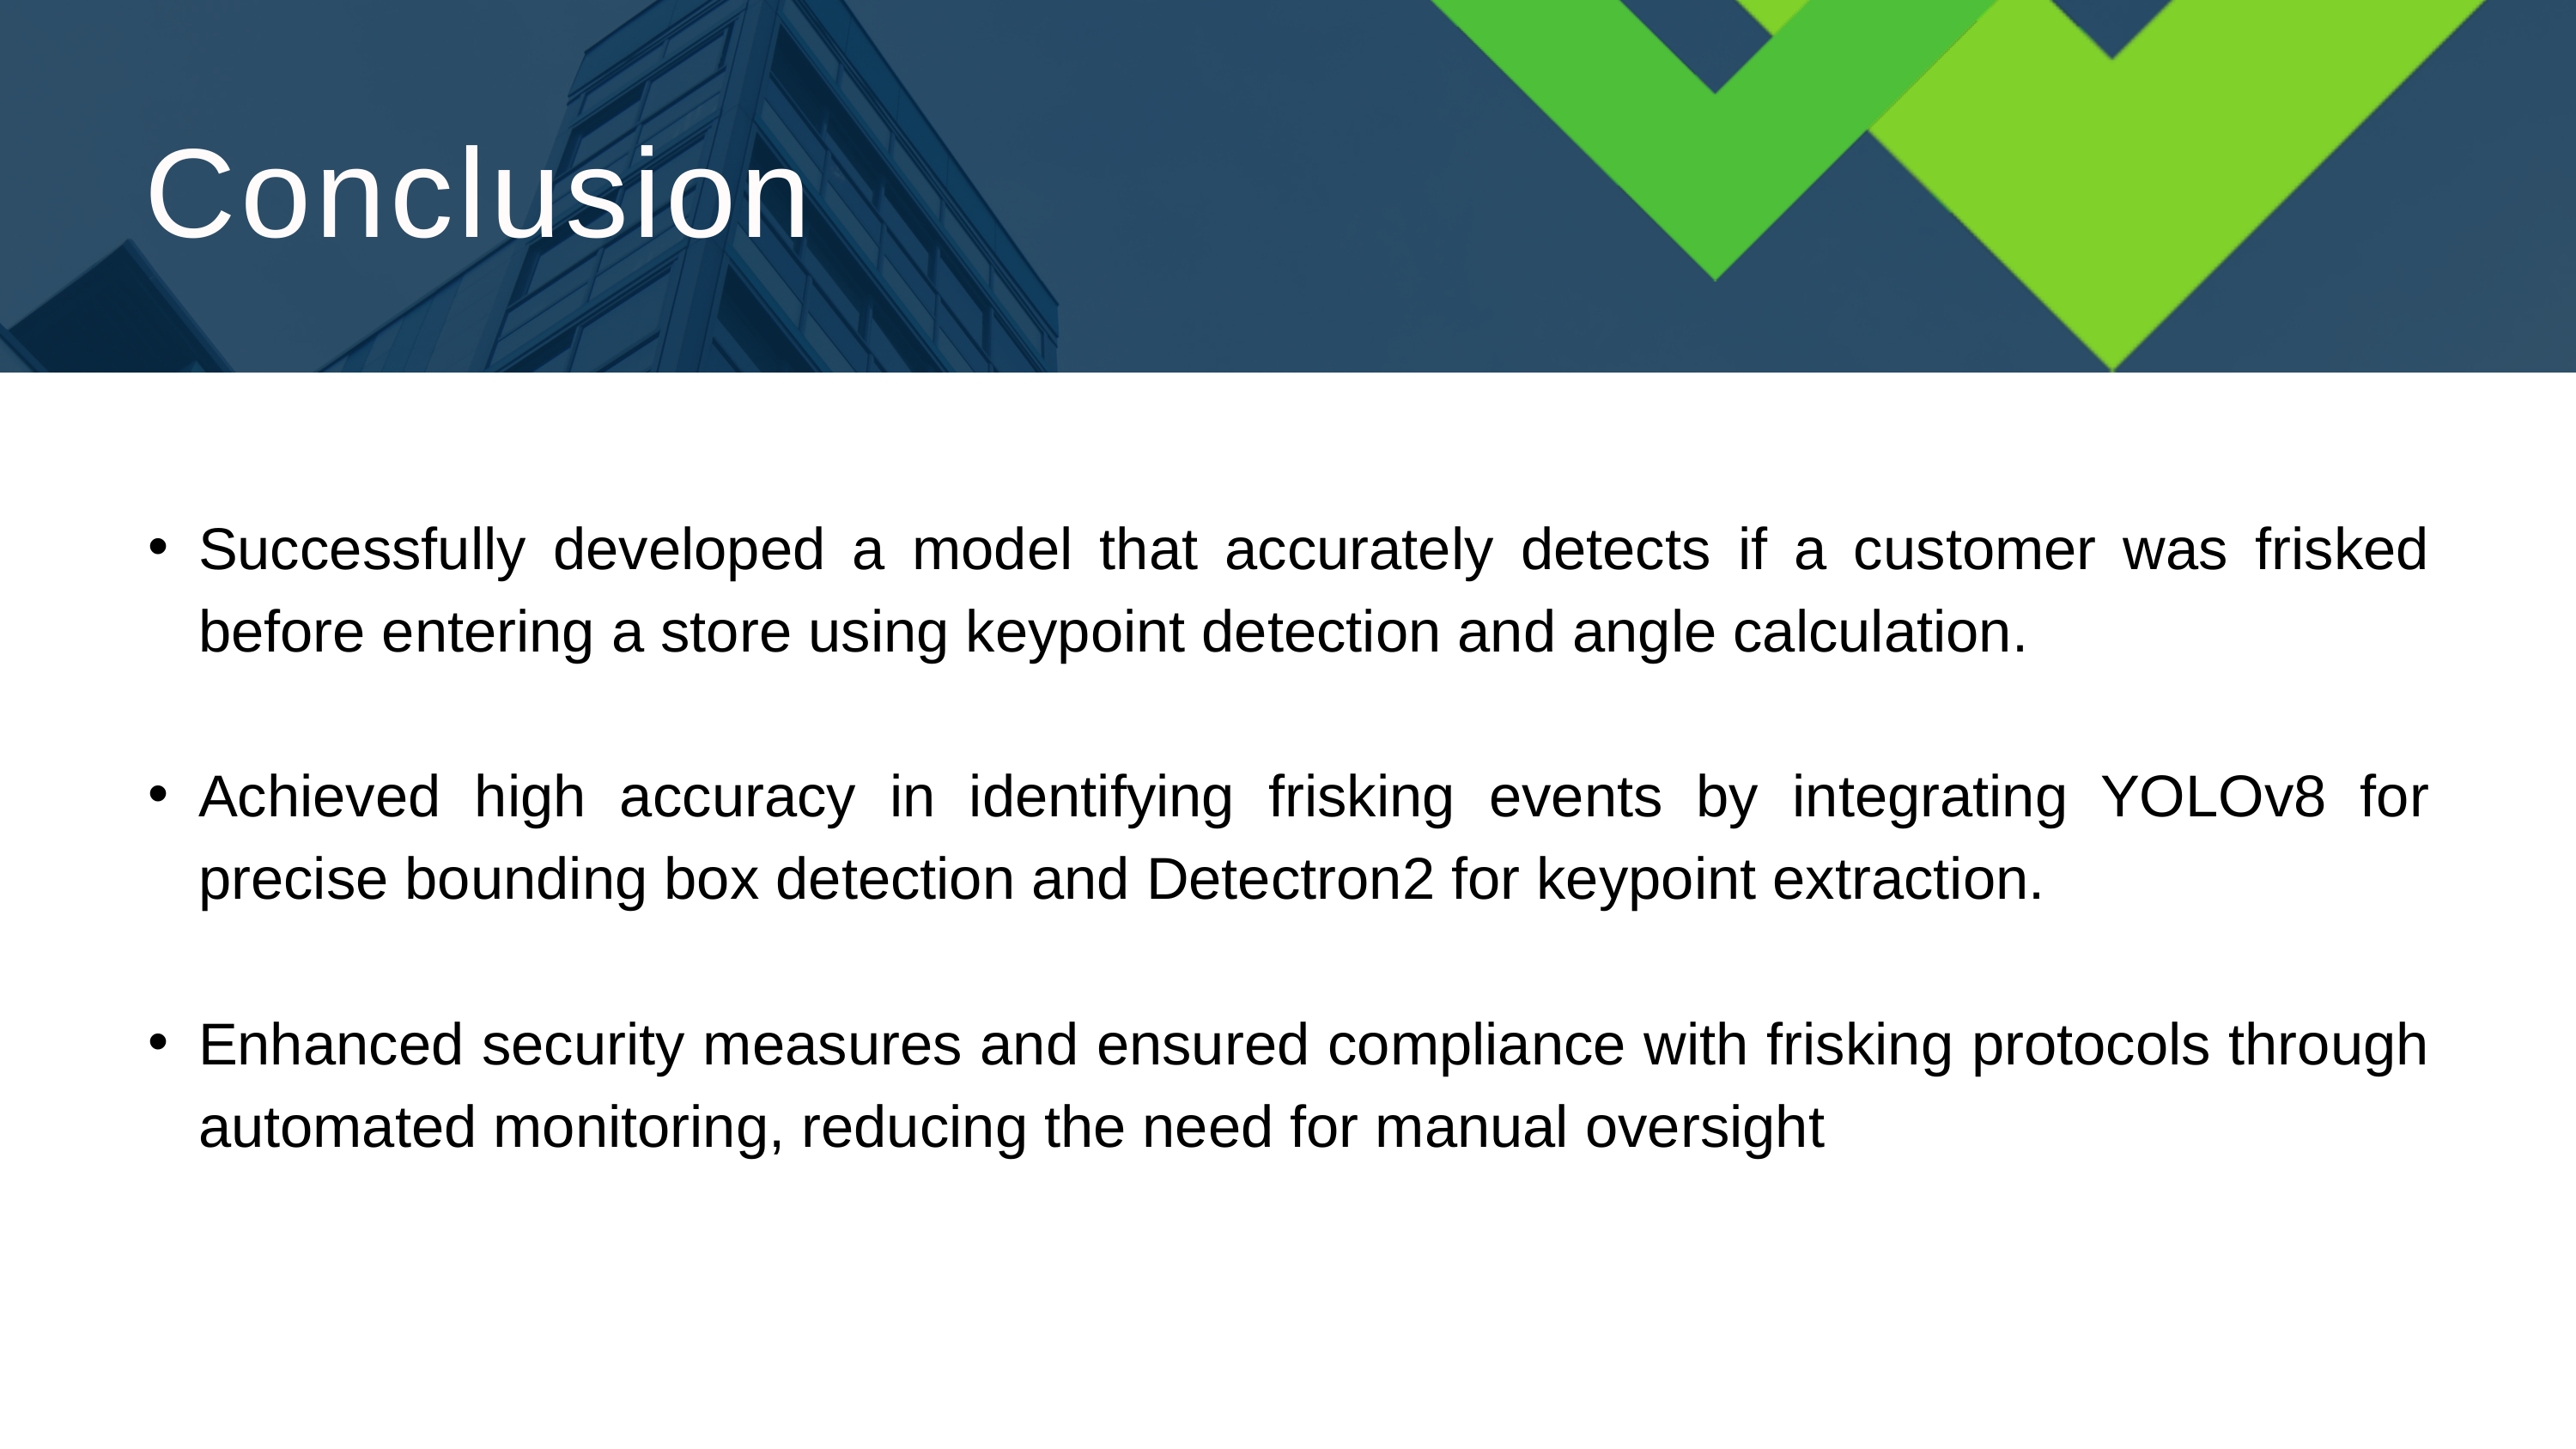

Conclusion
Successfully developed a model that accurately detects if a customer was frisked before entering a store using keypoint detection and angle calculation.

Achieved high accuracy in identifying frisking events by integrating YOLOv8 for precise bounding box detection and Detectron2 for keypoint extraction.

Enhanced security measures and ensured compliance with frisking protocols through automated monitoring, reducing the need for manual oversight